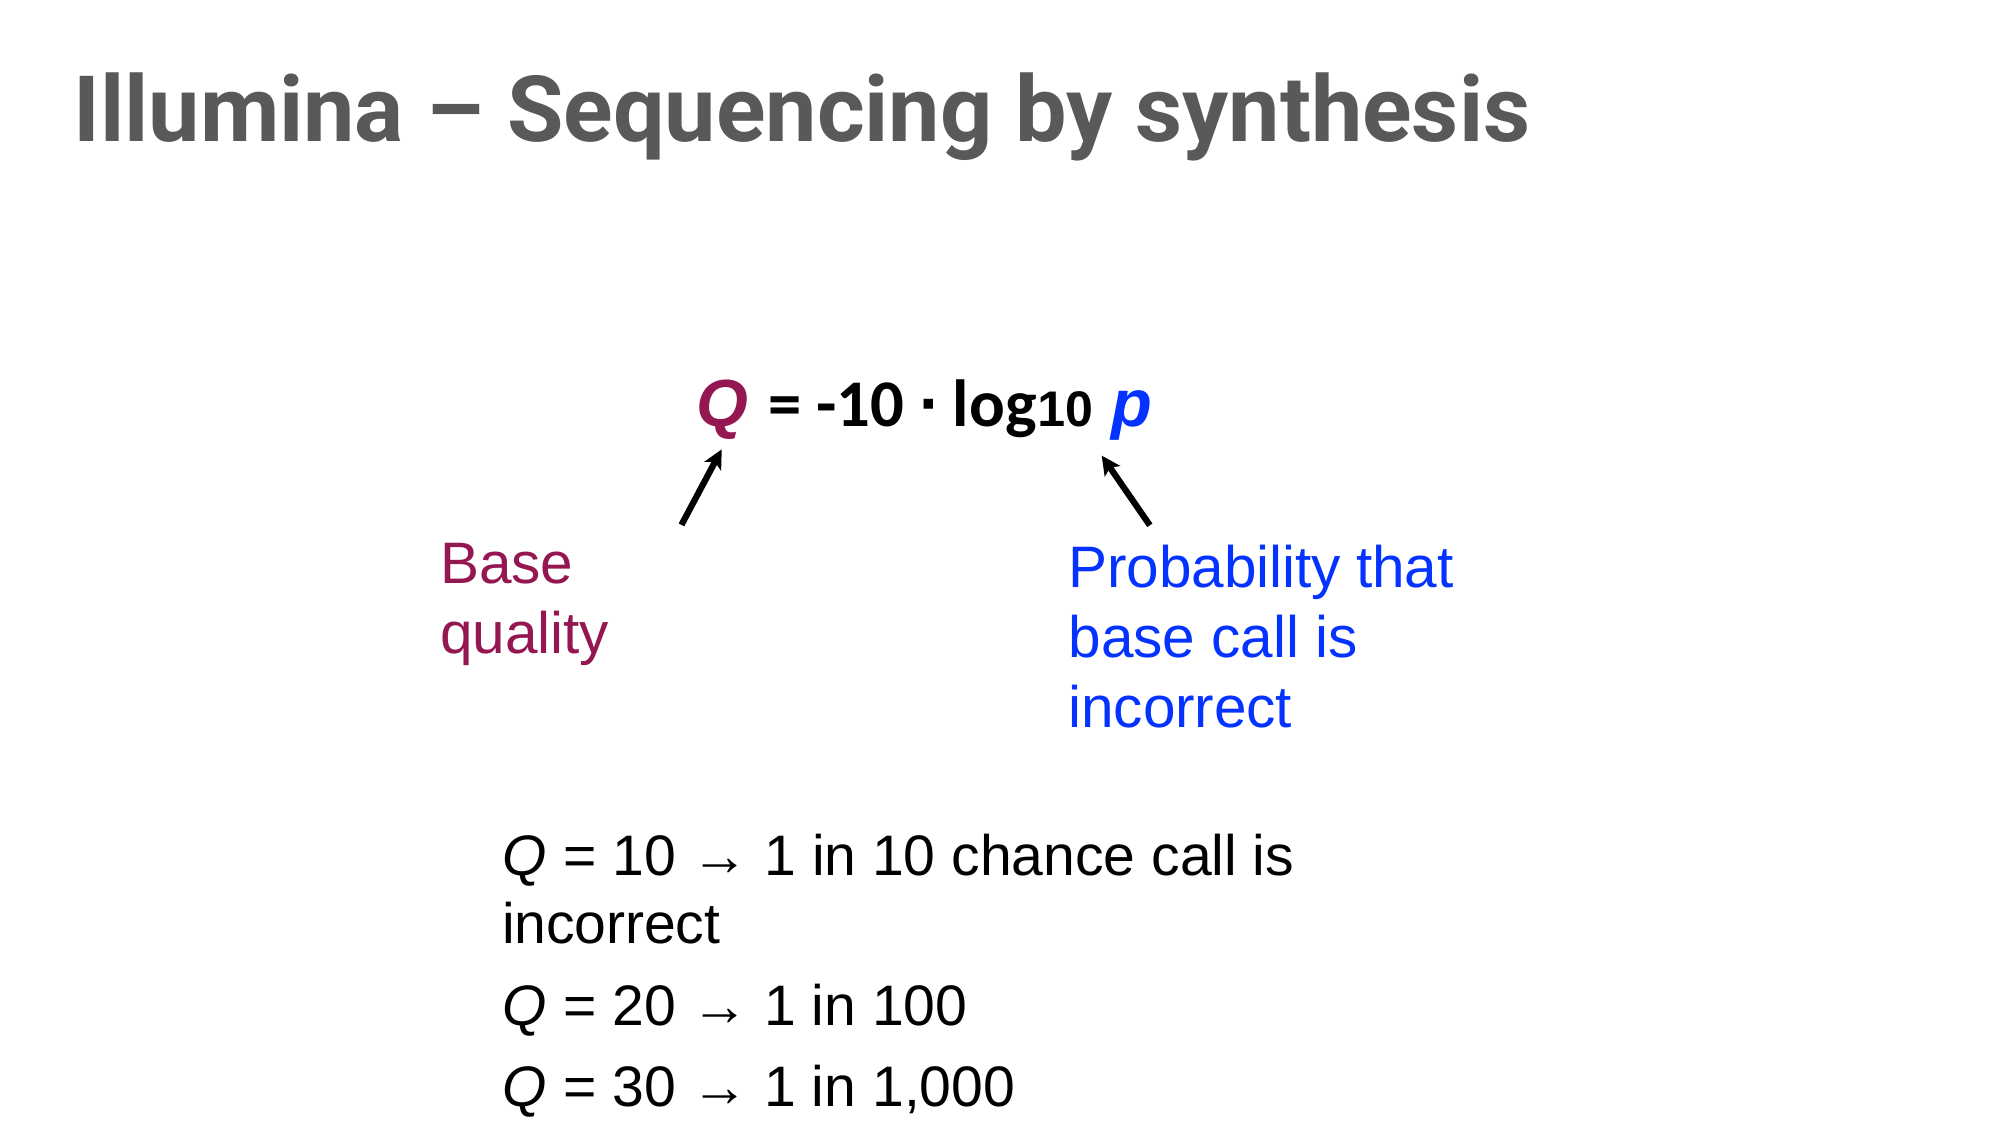

# Illumina – Sequencing by synthesis
Q = -10 ∙ log10 p

Base quality
Probability that base call is incorrect
Q = 10 → 1 in 10 chance call is incorrect
Q = 20 → 1 in 100
Q = 30 → 1 in 1,000